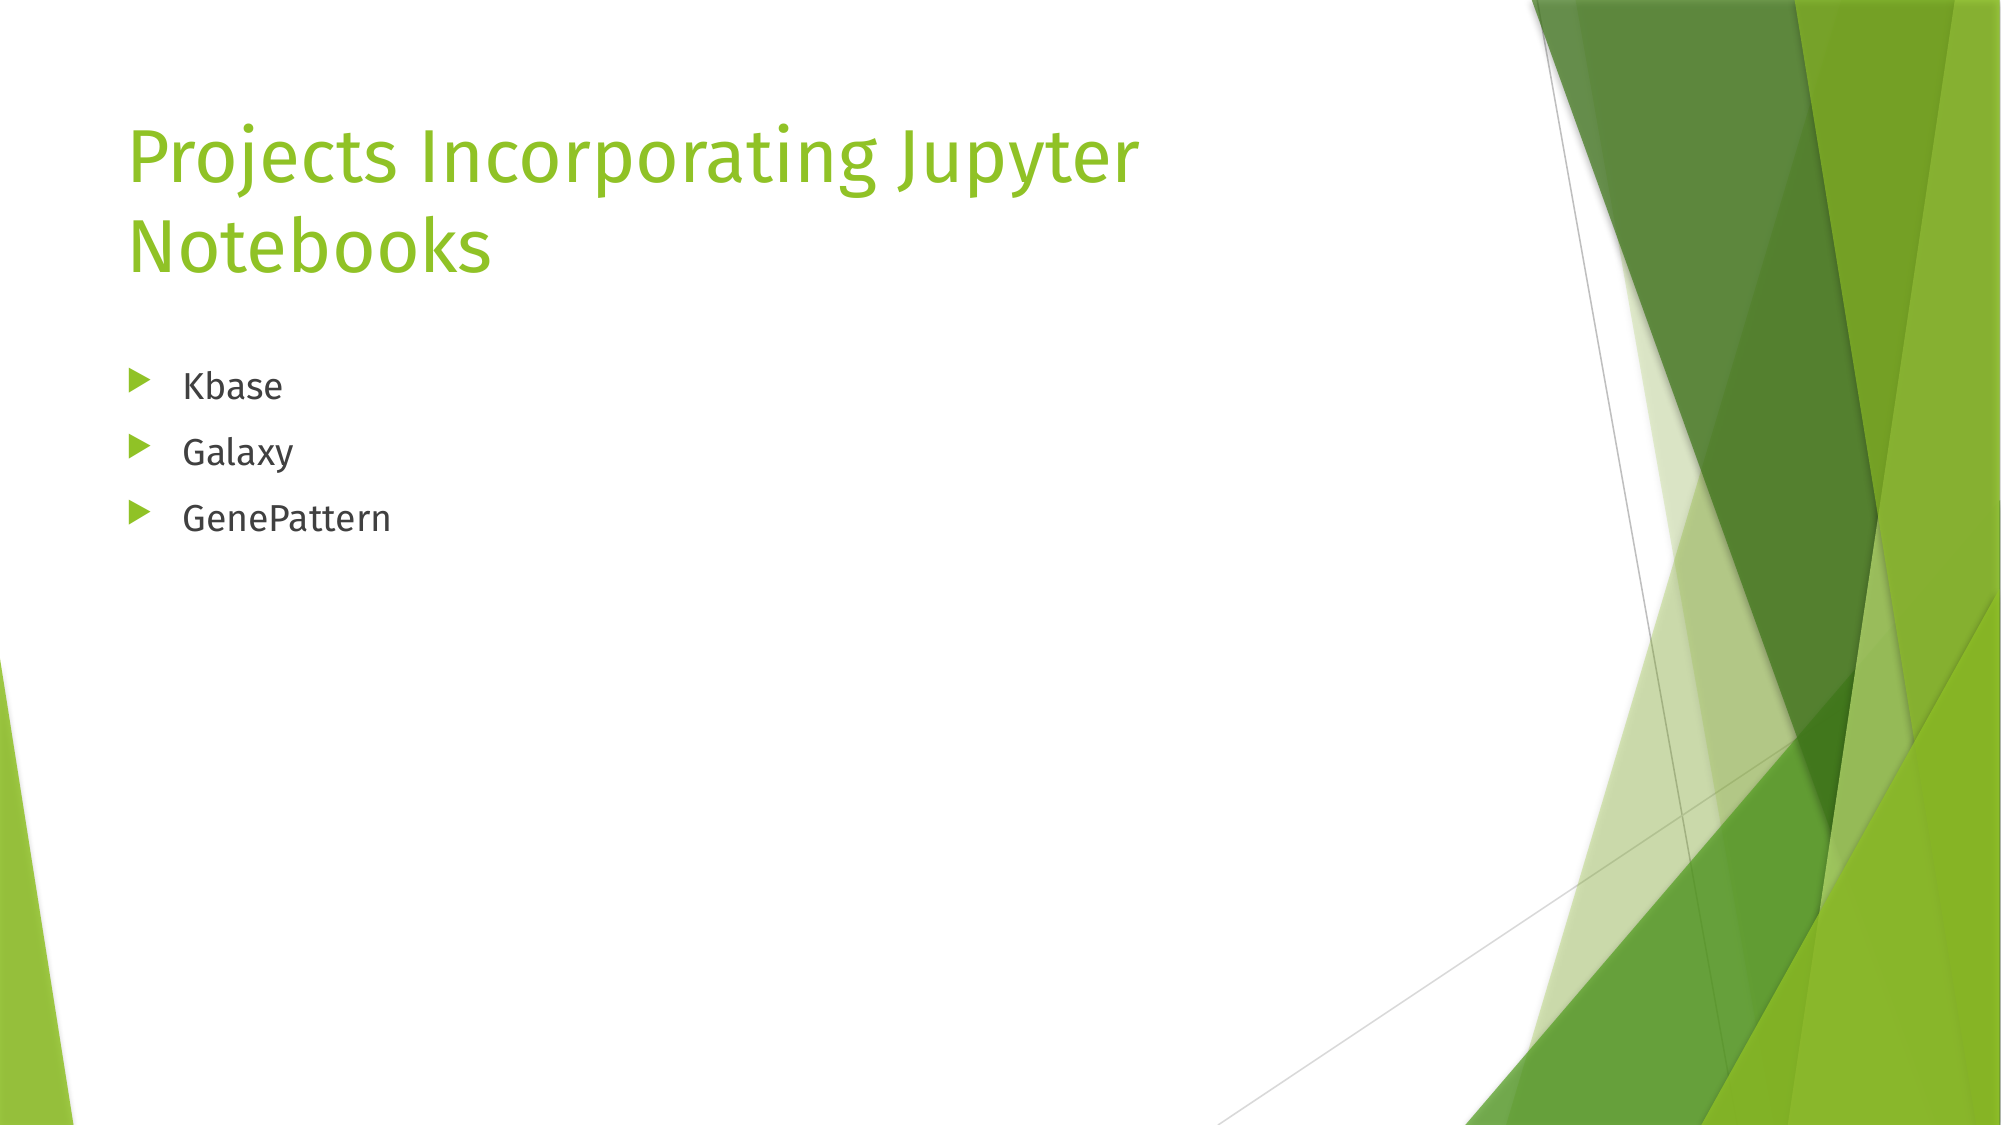

# Projects Incorporating Jupyter Notebooks
Kbase
Galaxy
GenePattern